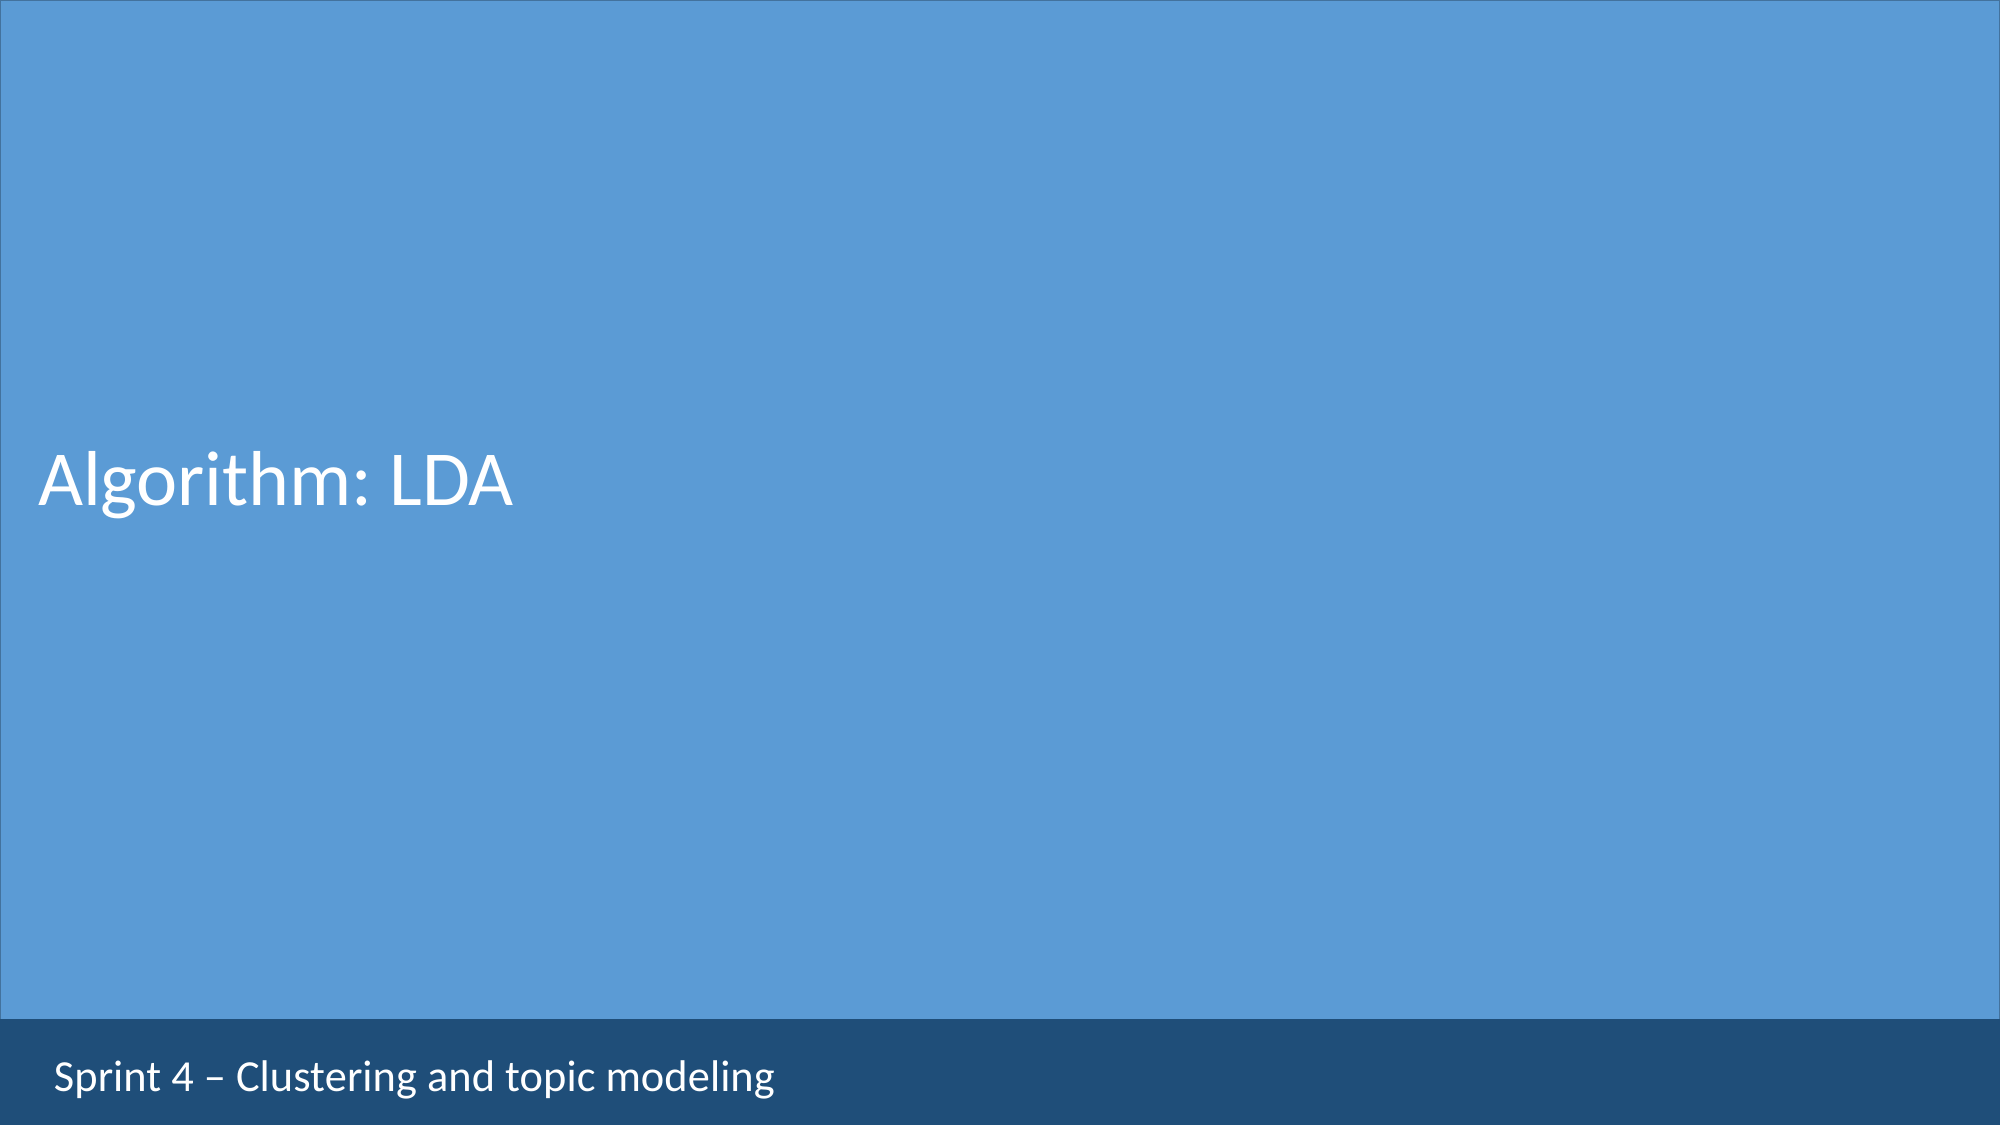

Algorithm: LDA

Sprint 4 – Clustering and topic modeling